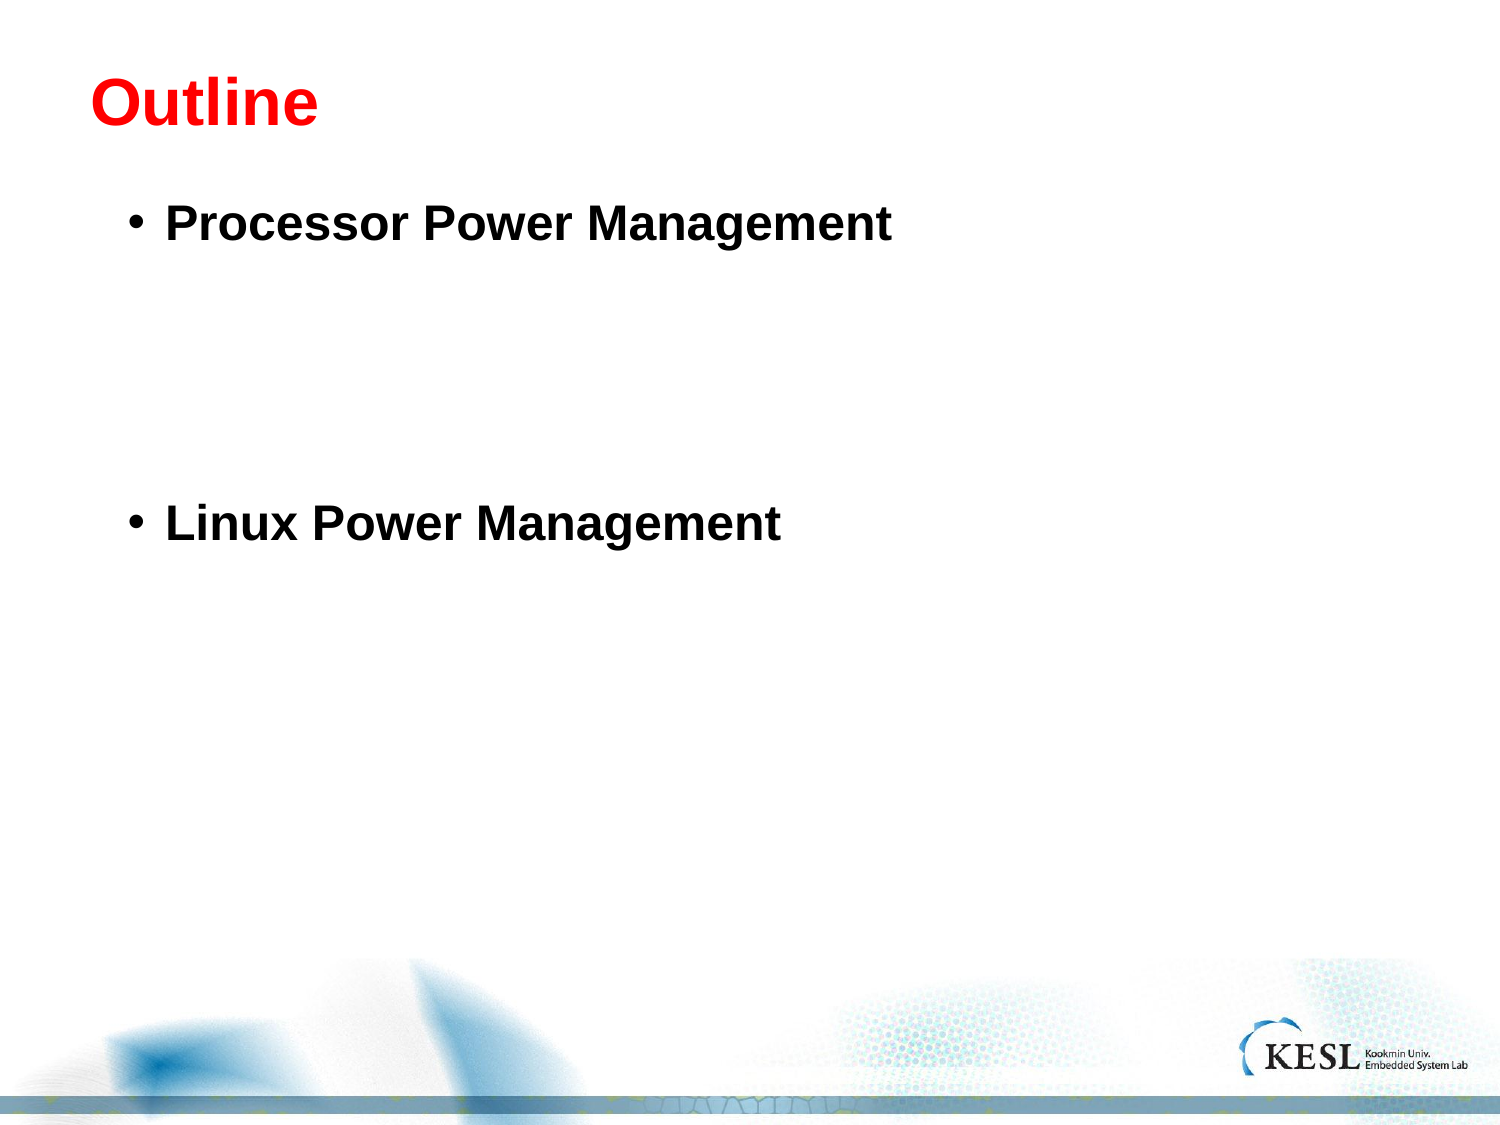

# Outline
Processor Power Management

Linux Power Management